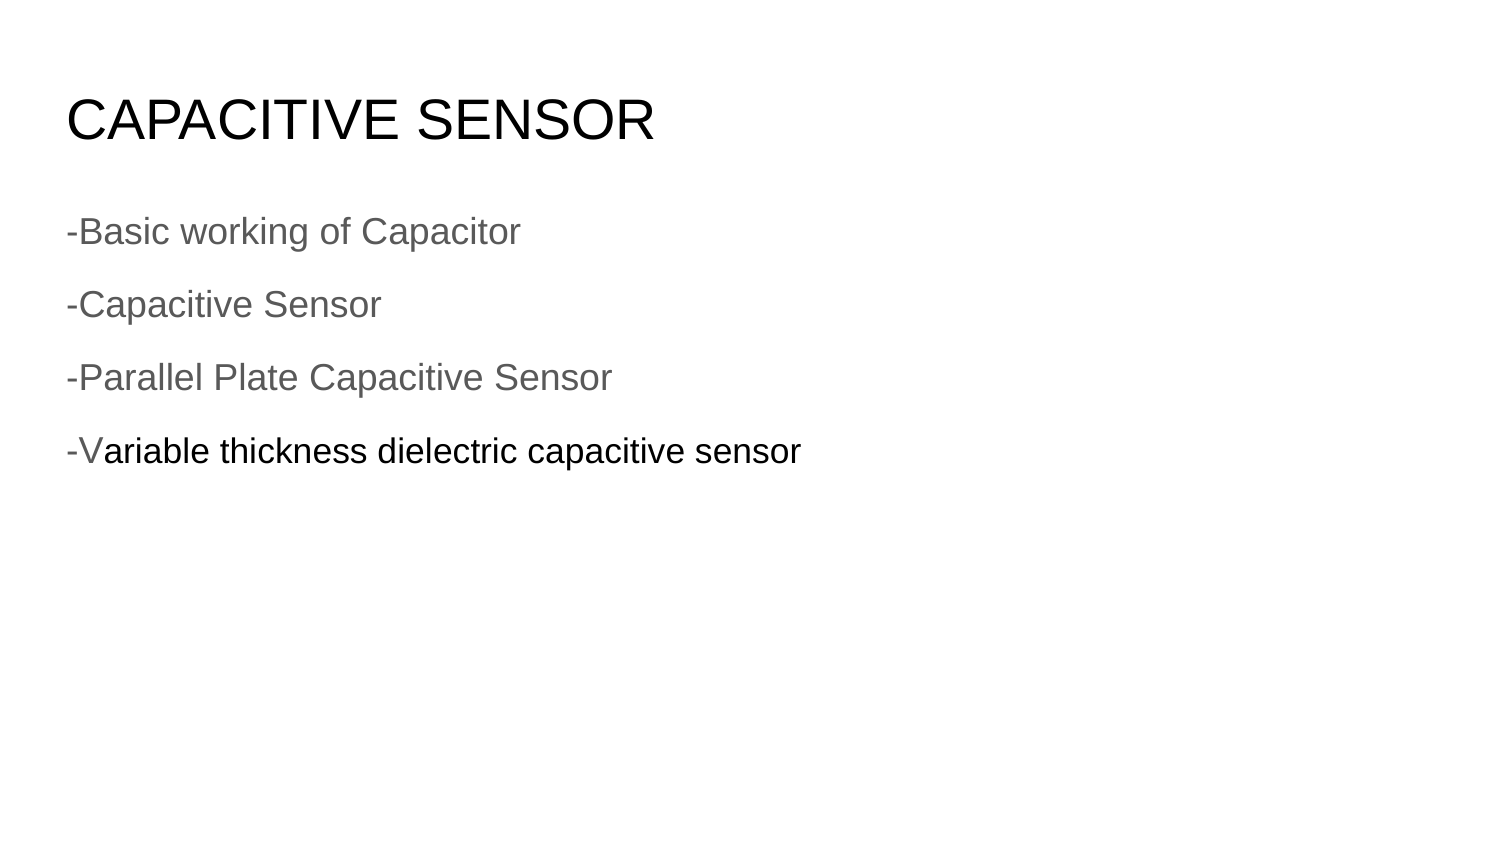

# CAPACITIVE SENSOR
-Basic working of Capacitor
-Capacitive Sensor
-Parallel Plate Capacitive Sensor
-Variable thickness dielectric capacitive sensor